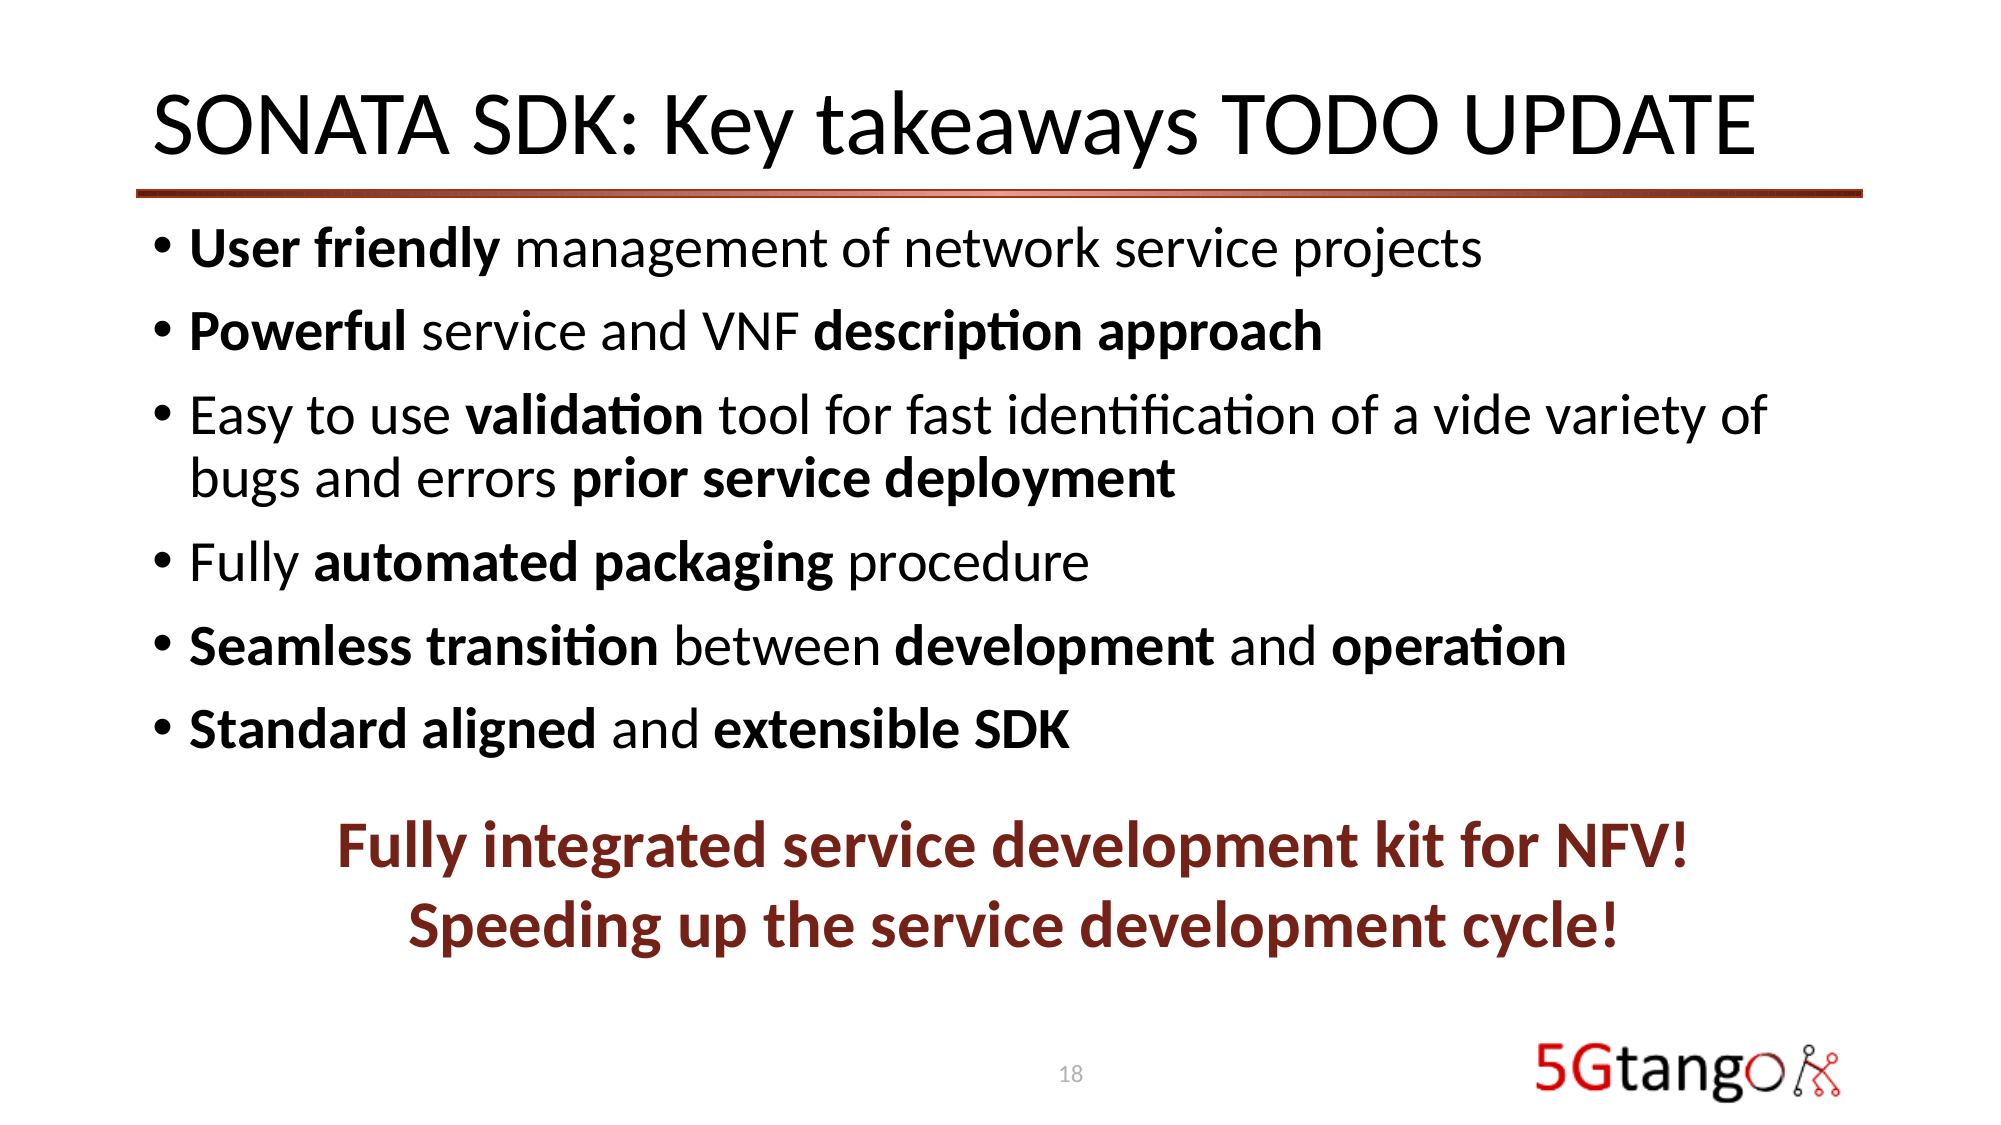

18
# SONATA SDK: Key takeaways TODO UPDATE
User friendly management of network service projects
Powerful service and VNF description approach
Easy to use validation tool for fast identification of a vide variety of bugs and errors prior service deployment
Fully automated packaging procedure
Seamless transition between development and operation
Standard aligned and extensible SDK
Fully integrated service development kit for NFV!
Speeding up the service development cycle!